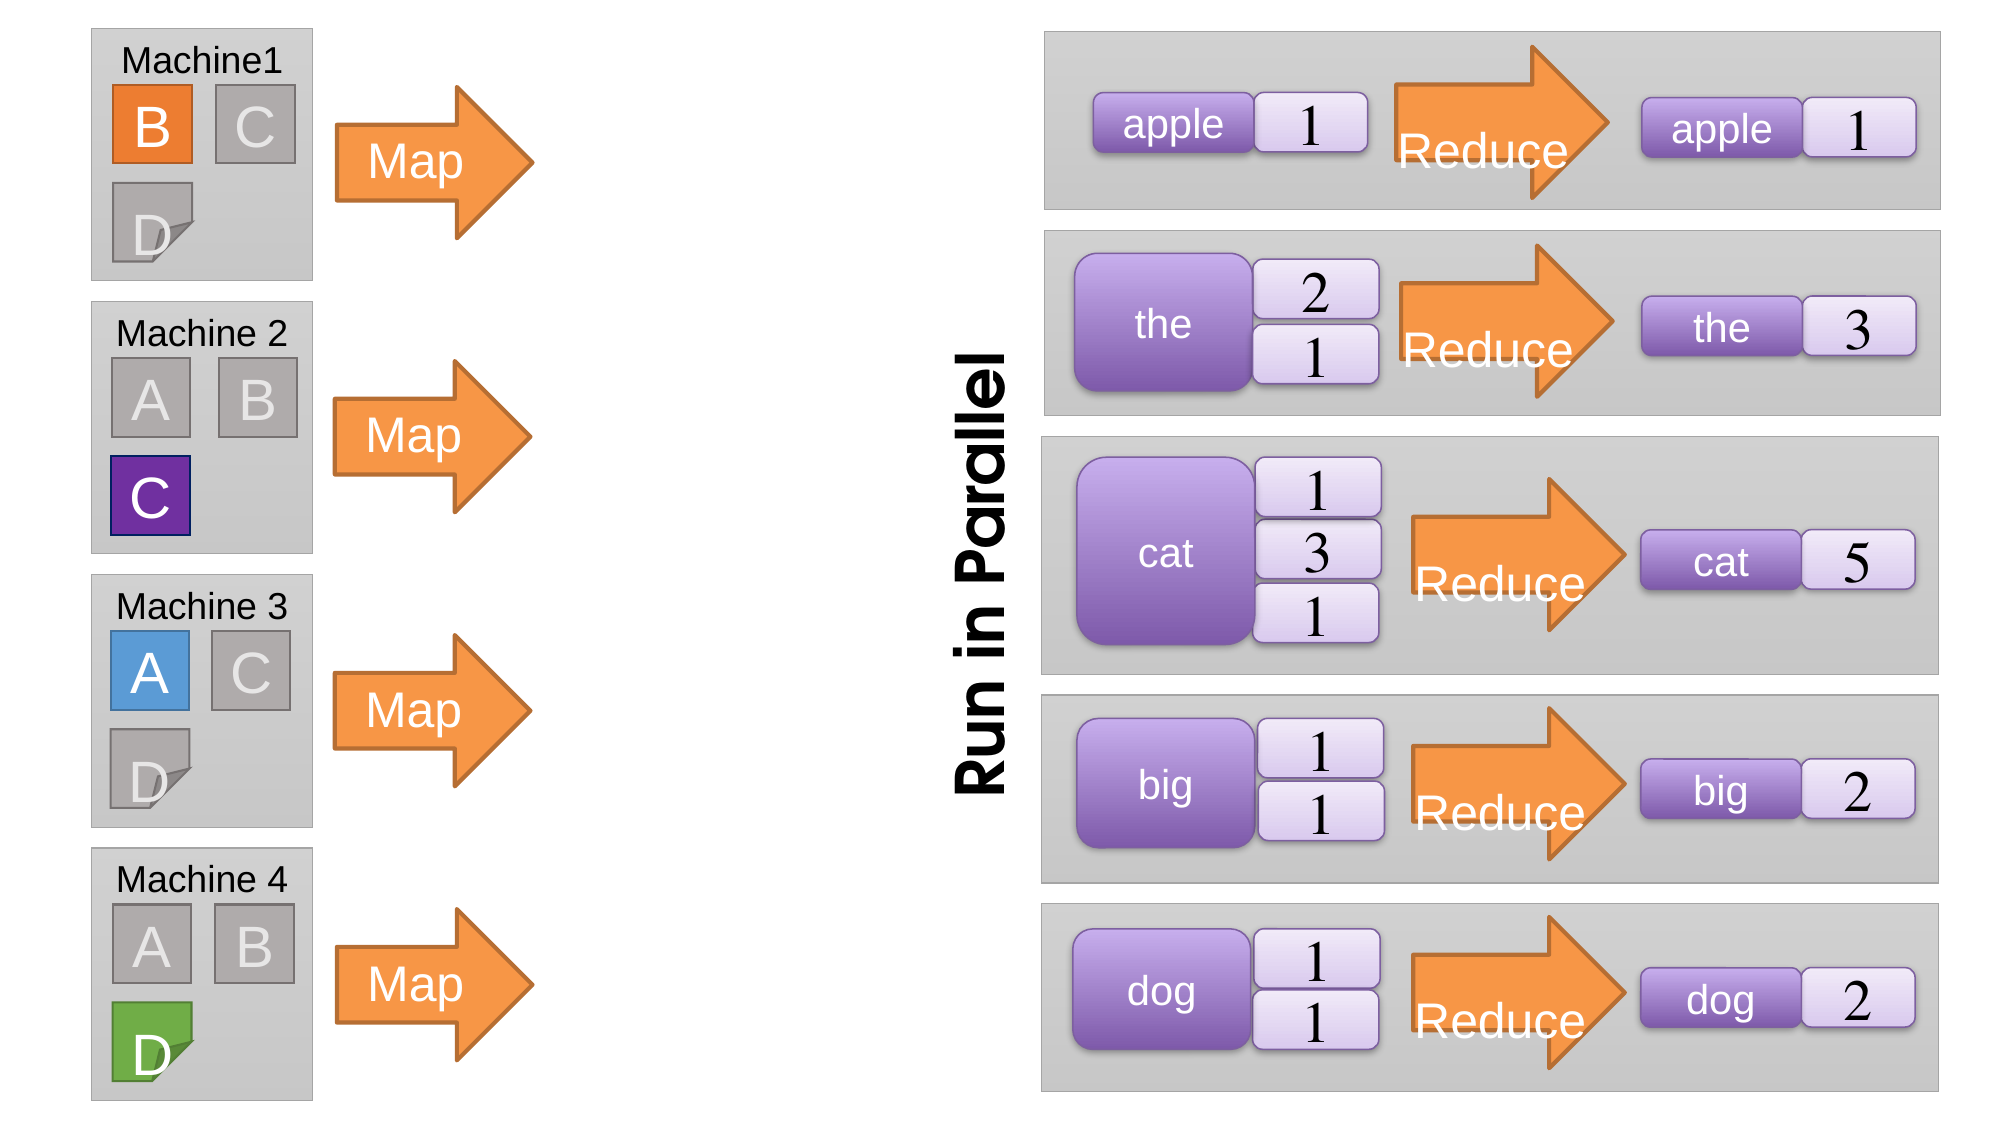

# Executing Map Reduce
Machine1

 Reduce
B
C
Map
1
apple
1
apple
D

 Reduce
the
2
3
the
Machine 2
1
A
B
Map

C
cat
1
 Reduce
3
Run in Parallel
5
cat
Machine 3
1
A
C
Map

 Reduce
big
1
D
2
big
1
Machine 4

A
B
Map
 Reduce
dog
1
2
dog
1
D